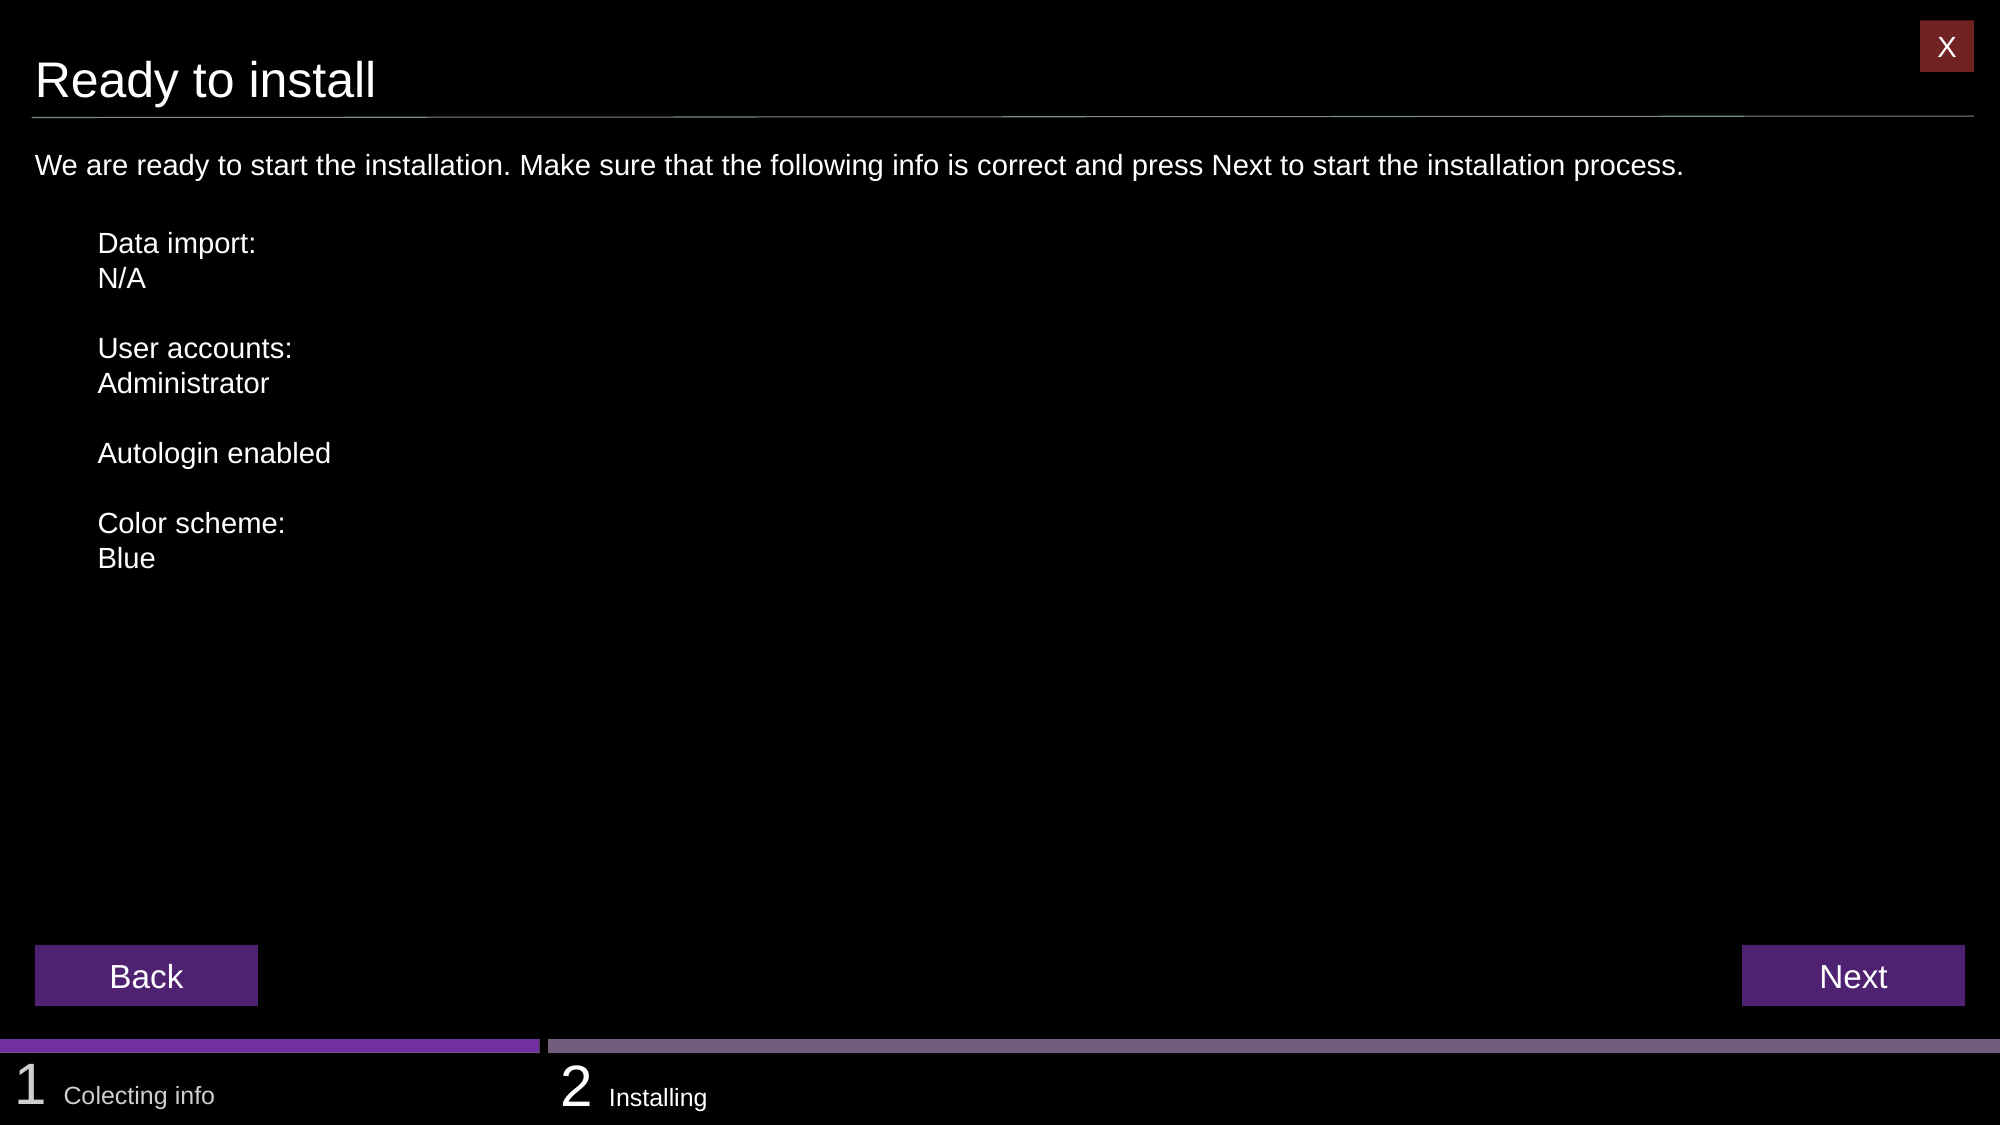

X
Ready to install
We are ready to start the installation. Make sure that the following info is correct and press Next to start the installation process.
Data import:
N/A

User accounts:
Administrator

Autologin enabled

Color scheme:
Blue
Back
Next

1 Colecting info
2 Installing